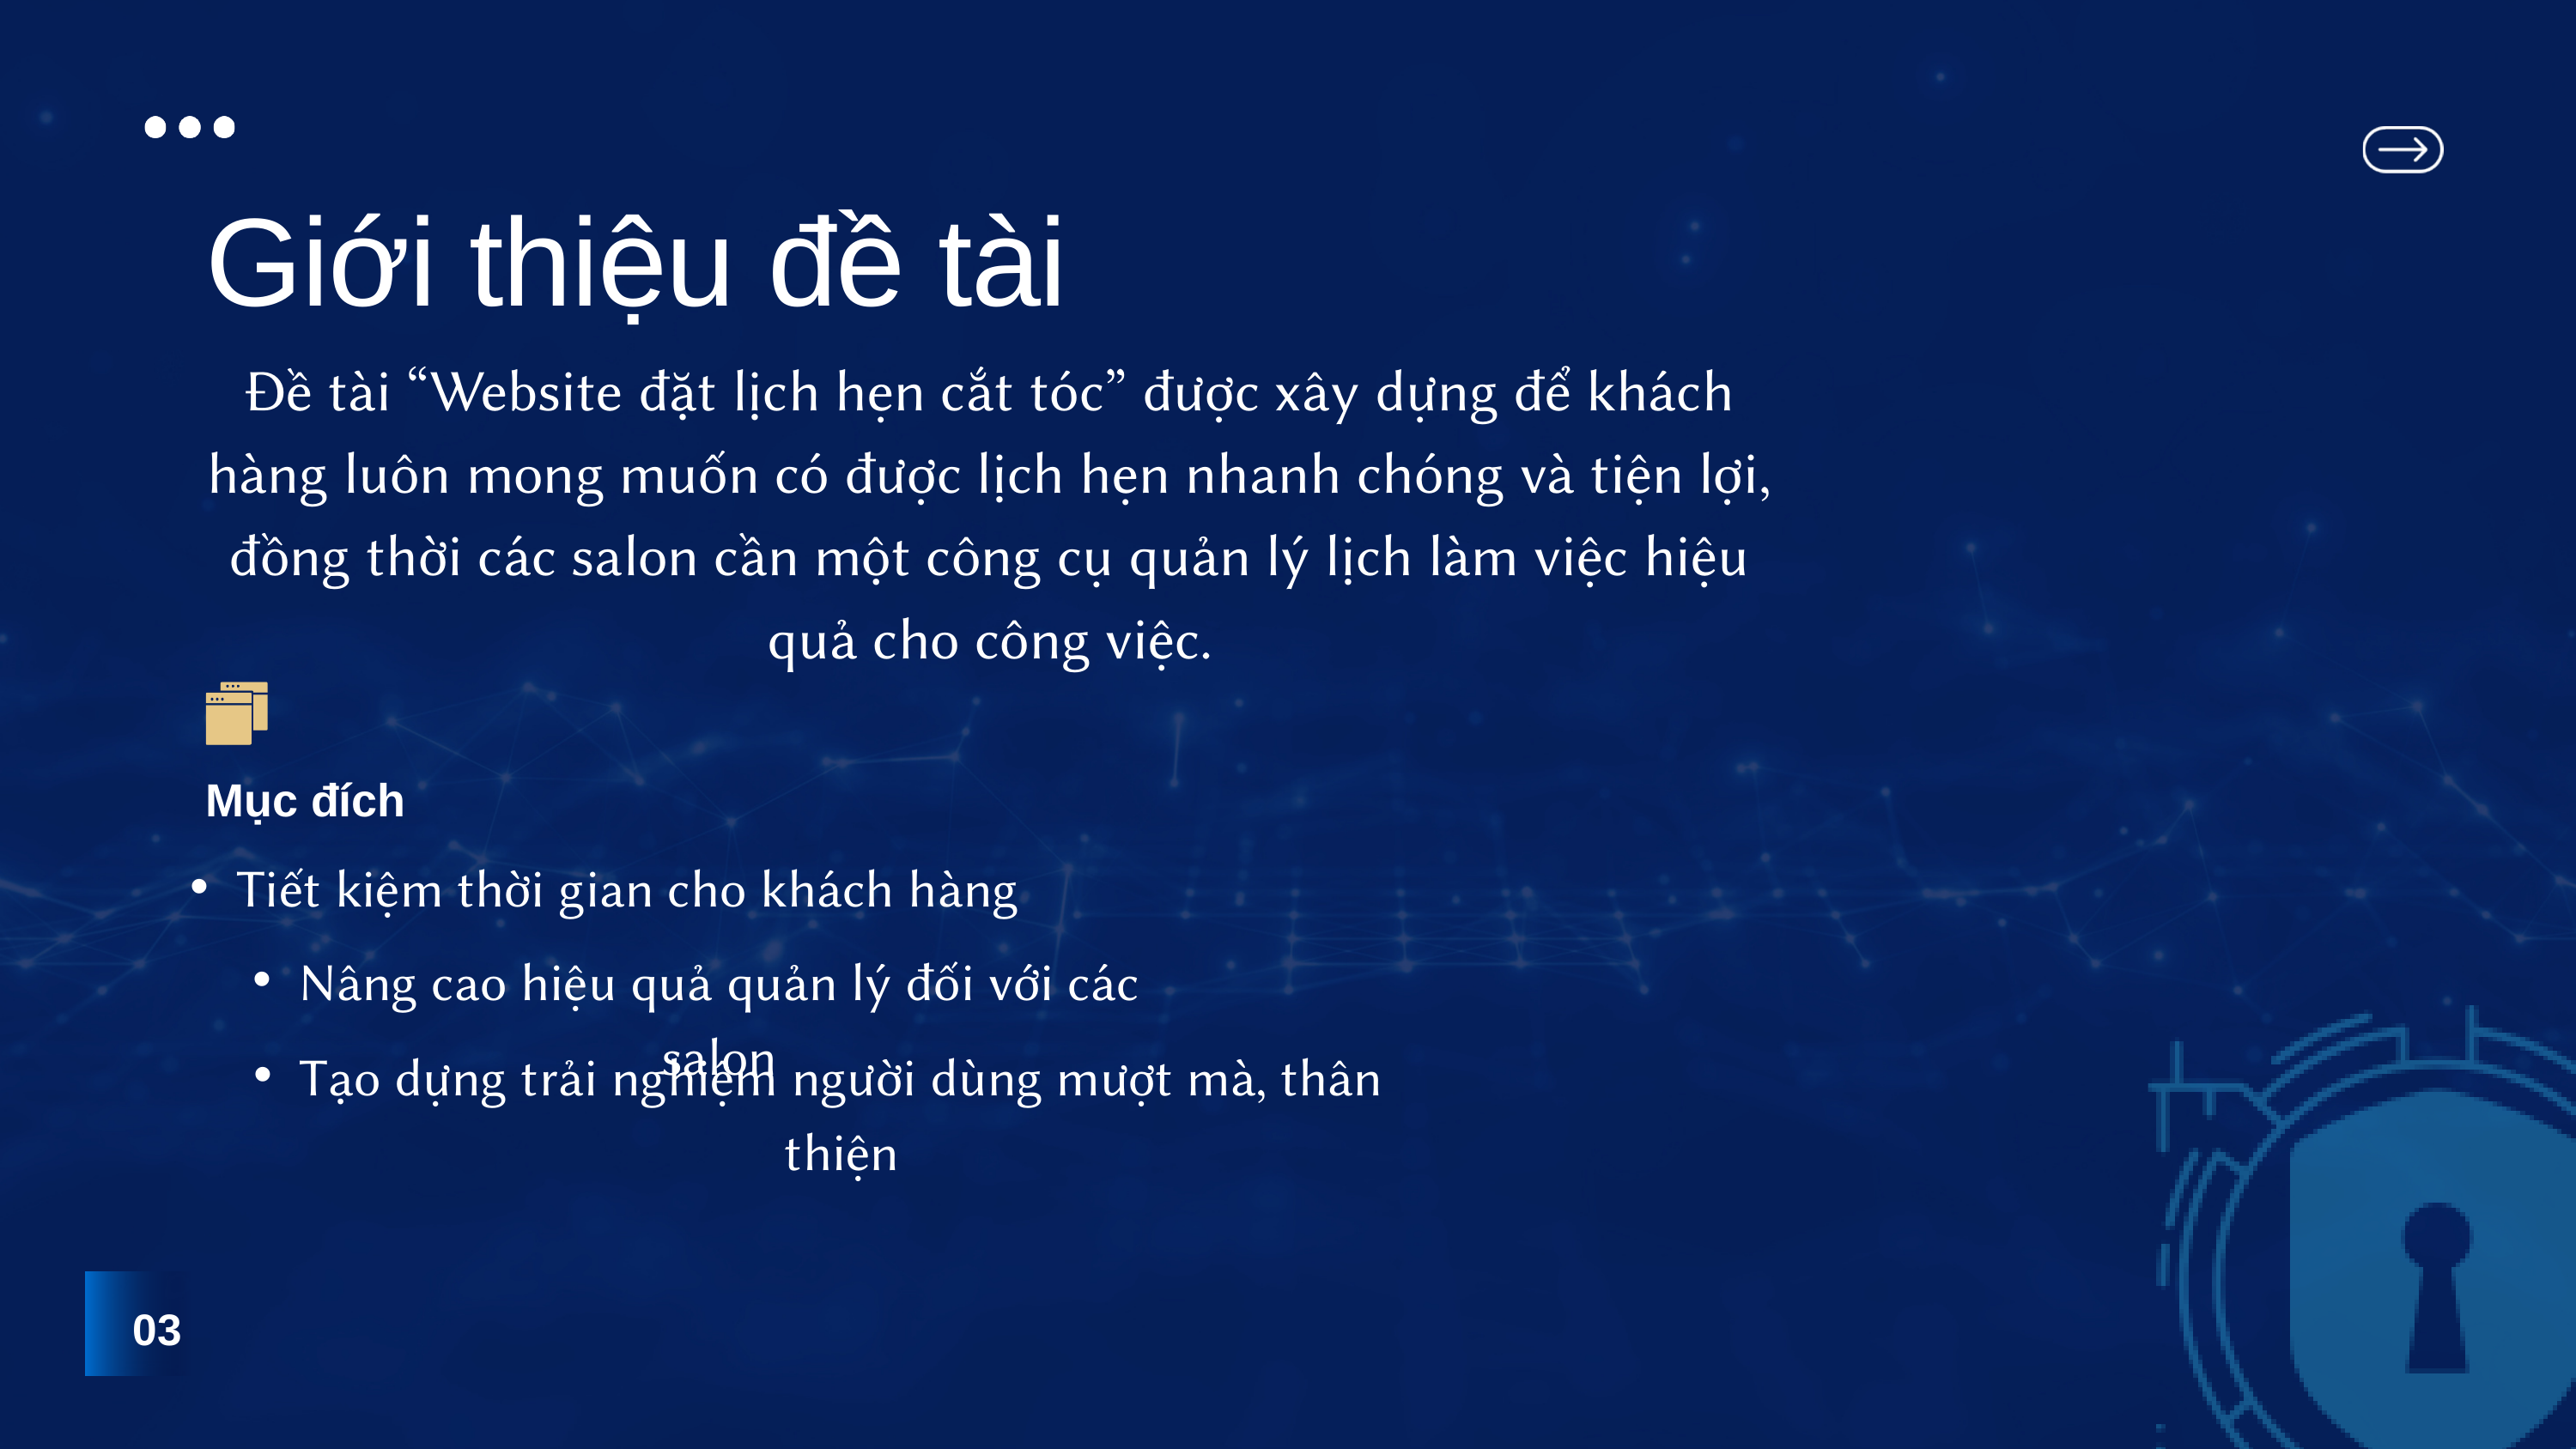

Giới thiệu đề tài
Đề tài “Website đặt lịch hẹn cắt tóc” được xây dựng để khách hàng luôn mong muốn có được lịch hẹn nhanh chóng và tiện lợi, đồng thời các salon cần một công cụ quản lý lịch làm việc hiệu quả cho công việc.

Mục đích
Tiết kiệm thời gian cho khách hàng
Nâng cao hiệu quả quản lý đối với các salon

Tạo dựng trải nghiệm người dùng mượt mà, thân thiện

03